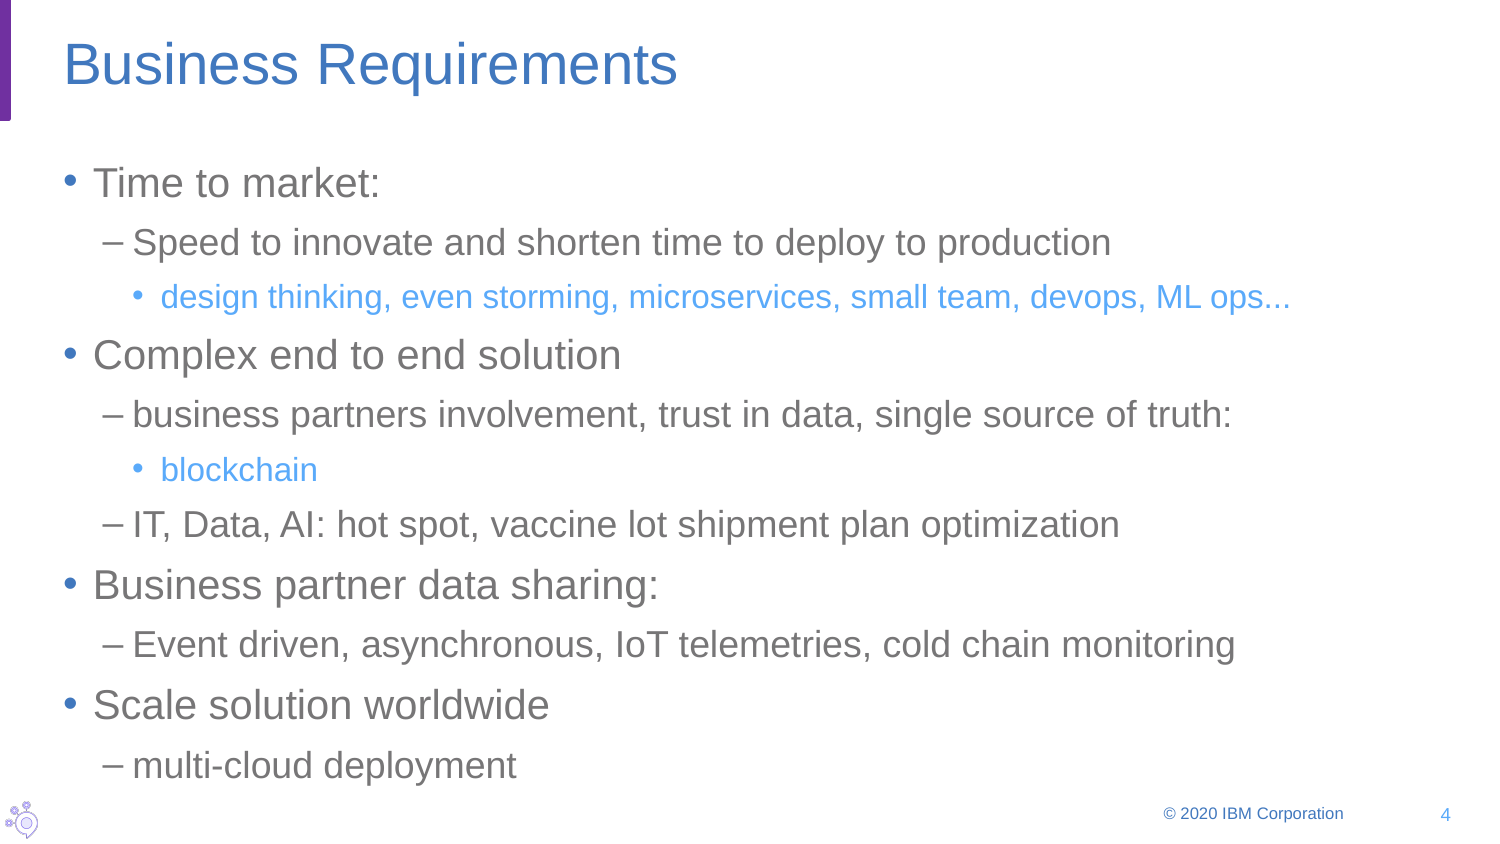

# Business Requirements
Time to market:
Speed to innovate and shorten time to deploy to production
design thinking, even storming, microservices, small team, devops, ML ops...
Complex end to end solution
business partners involvement, trust in data, single source of truth:
blockchain
IT, Data, AI: hot spot, vaccine lot shipment plan optimization
Business partner data sharing:
Event driven, asynchronous, IoT telemetries, cold chain monitoring
Scale solution worldwide
multi-cloud deployment
4